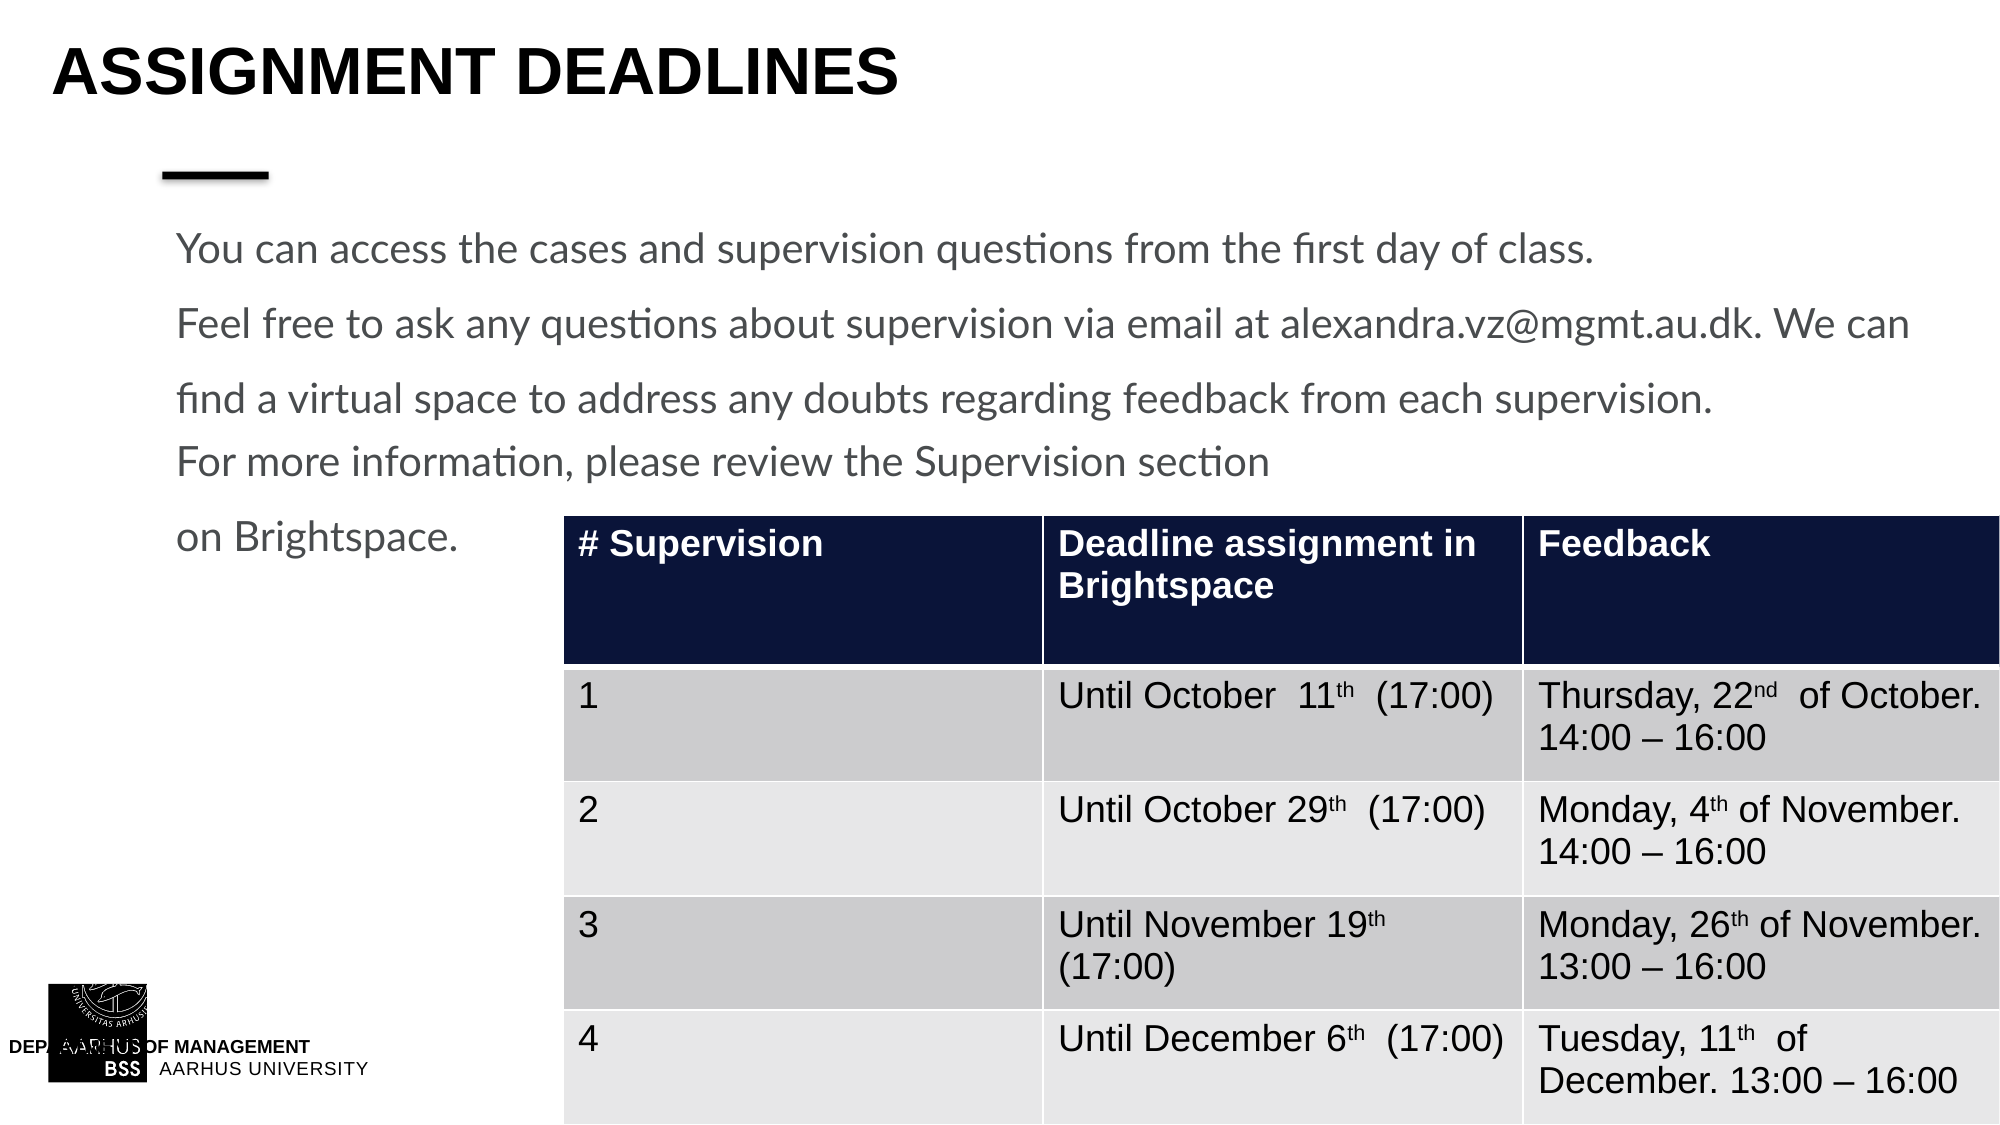

# Assignment deadlines
You can access the cases and supervision questions from the first day of class.
Feel free to ask any questions about supervision via email at alexandra.vz@mgmt.au.dk. We can find a virtual space to address any doubts regarding feedback from each supervision.
For more information, please review the Supervision section on Brightspace.
| # Supervision | Deadline assignment in Brightspace | Feedback |
| --- | --- | --- |
| 1 | Until October 11th (17:00) | Thursday, 22nd of October. 14:00 – 16:00 |
| 2 | Until October 29th (17:00) | Monday, 4th of November. 14:00 – 16:00 |
| 3 | Until November 19th (17:00) | Monday, 26th of November. 13:00 – 16:00 |
| 4 | Until December 6th (17:00) | Tuesday, 11th of December. 13:00 – 16:00 |